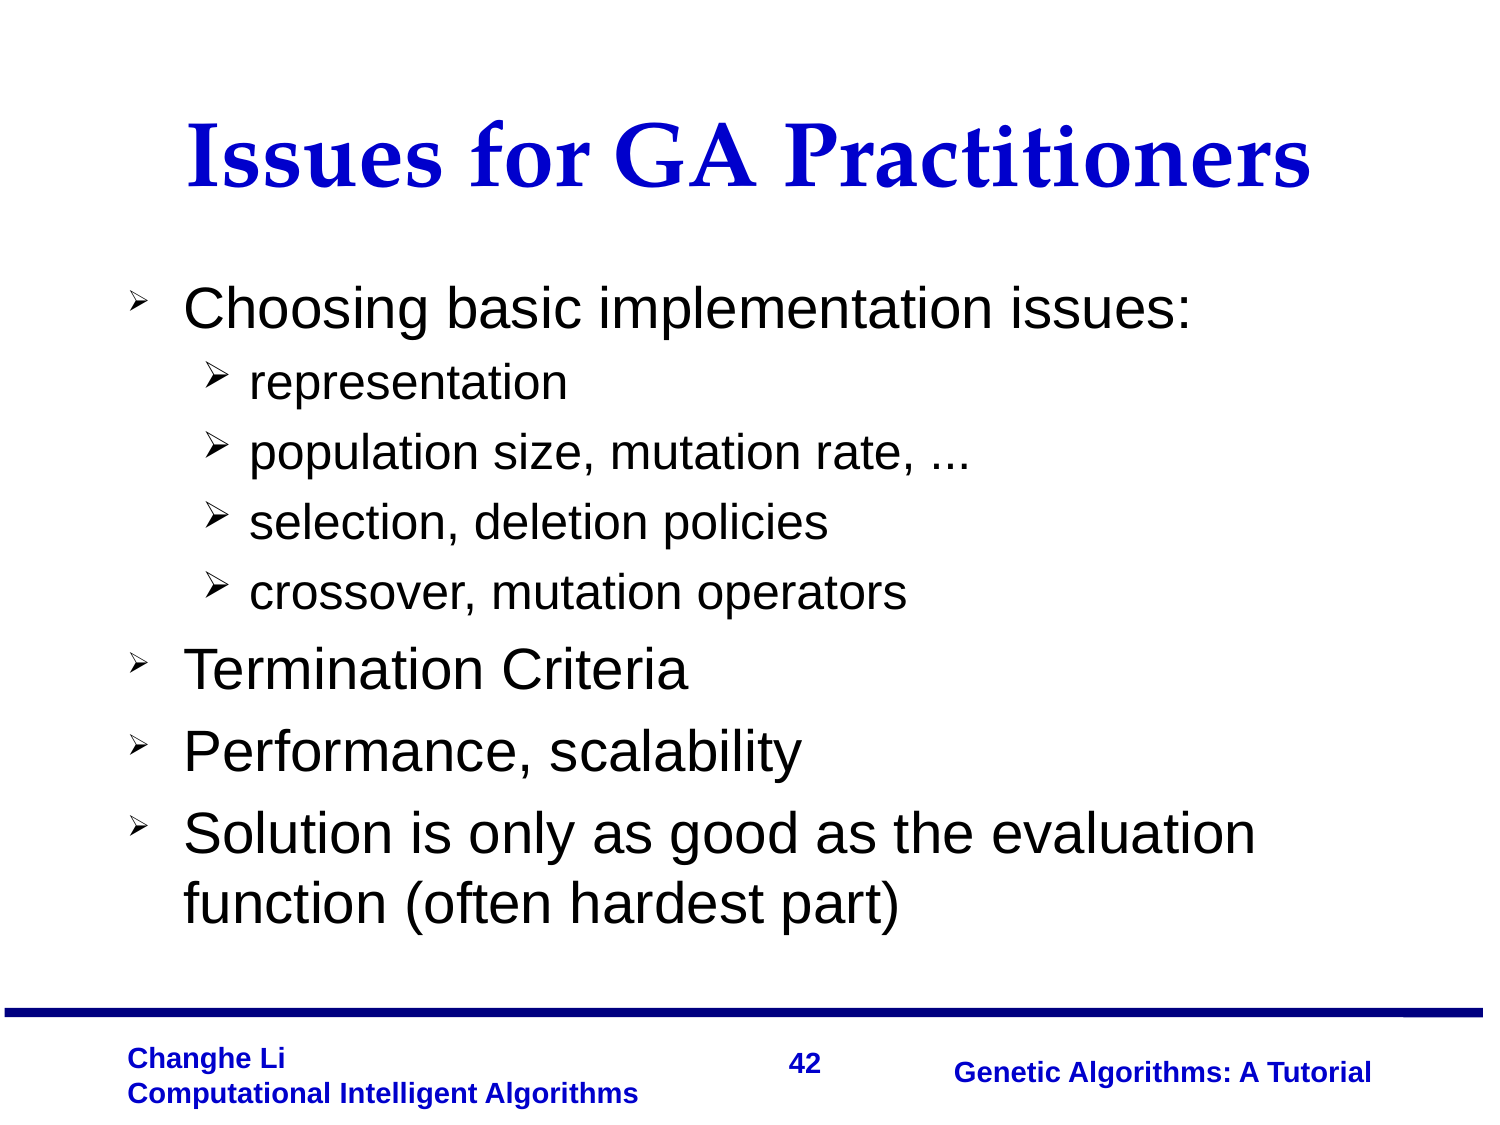

# Issues for GA Practitioners
Choosing basic implementation issues:
representation
population size, mutation rate, ...
selection, deletion policies
crossover, mutation operators
Termination Criteria
Performance, scalability
Solution is only as good as the evaluation function (often hardest part)